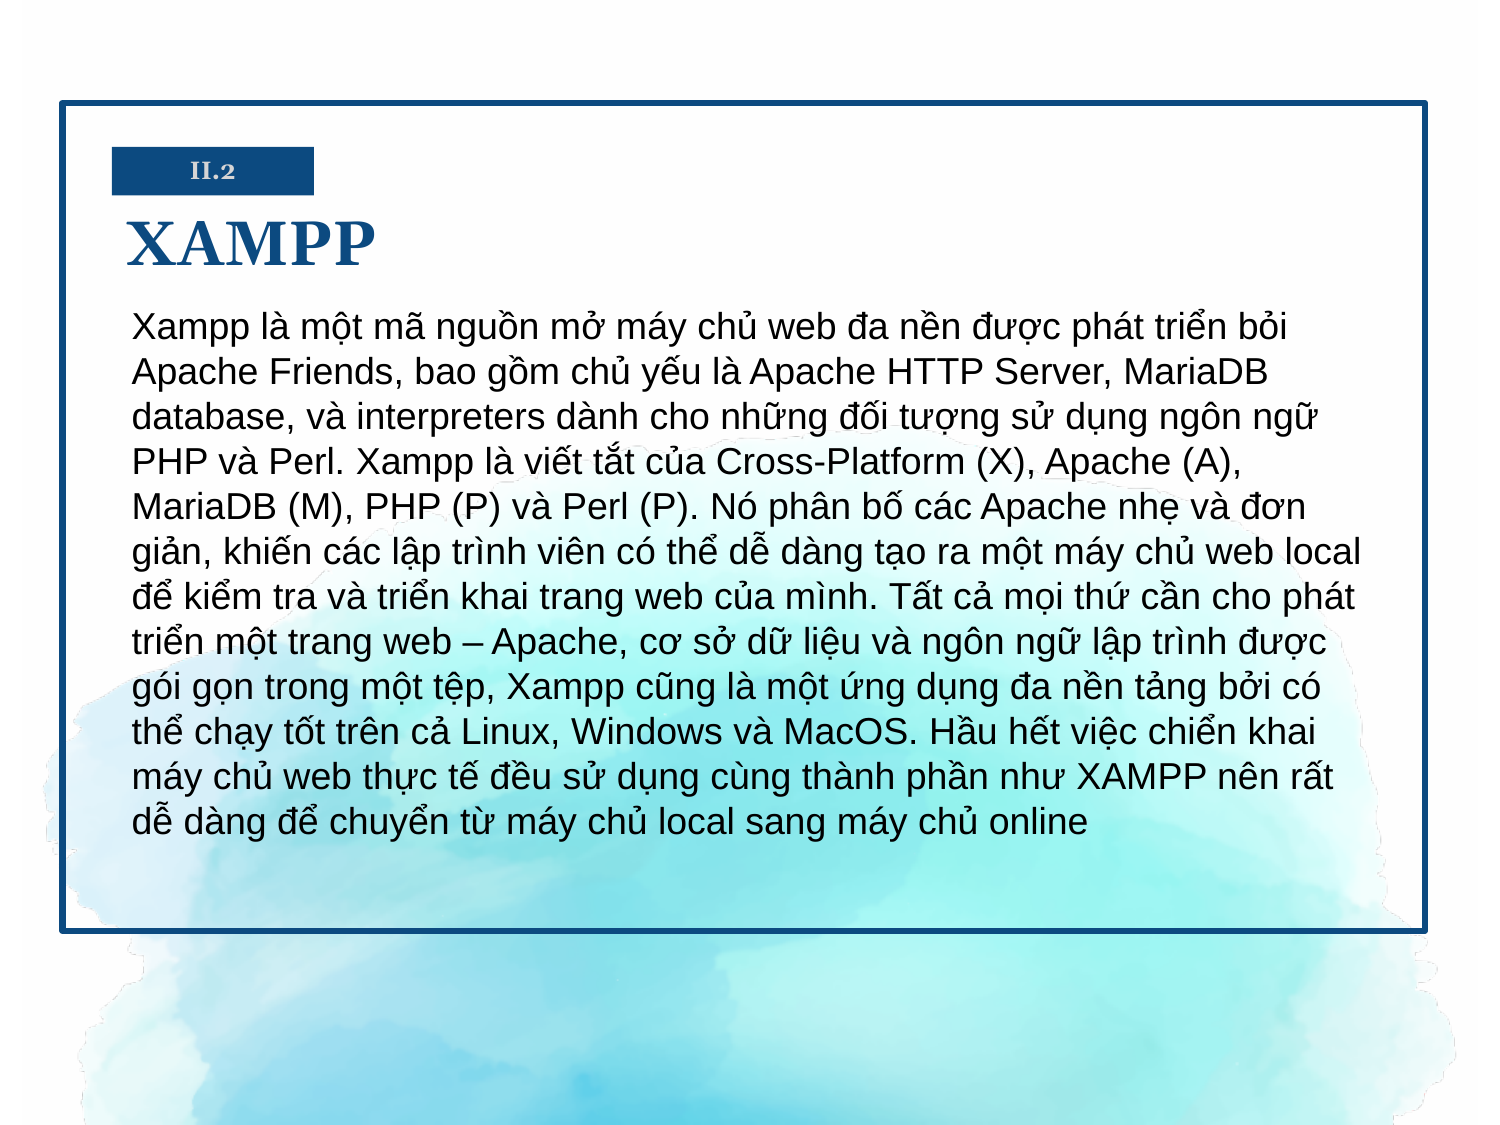

II.2

# XAMPP
Xampp là một mã nguồn mở máy chủ web đa nền được phát triển bỏi Apache Friends, bao gồm chủ yếu là Apache HTTP Server, MariaDB database, và interpreters dành cho những đối tượng sử dụng ngôn ngữ PHP và Perl. Xampp là viết tắt của Cross-Platform (X), Apache (A), MariaDB (M), PHP (P) và Perl (P). Nó phân bố các Apache nhẹ và đơn giản, khiến các lập trình viên có thể dễ dàng tạo ra một máy chủ web local để kiểm tra và triển khai trang web của mình. Tất cả mọi thứ cần cho phát triển một trang web – Apache, cơ sở dữ liệu và ngôn ngữ lập trình được gói gọn trong một tệp, Xampp cũng là một ứng dụng đa nền tảng bởi có thể chạy tốt trên cả Linux, Windows và MacOS. Hầu hết việc chiển khai máy chủ web thực tế đều sử dụng cùng thành phần như XAMPP nên rất dễ dàng để chuyển từ máy chủ local sang máy chủ online